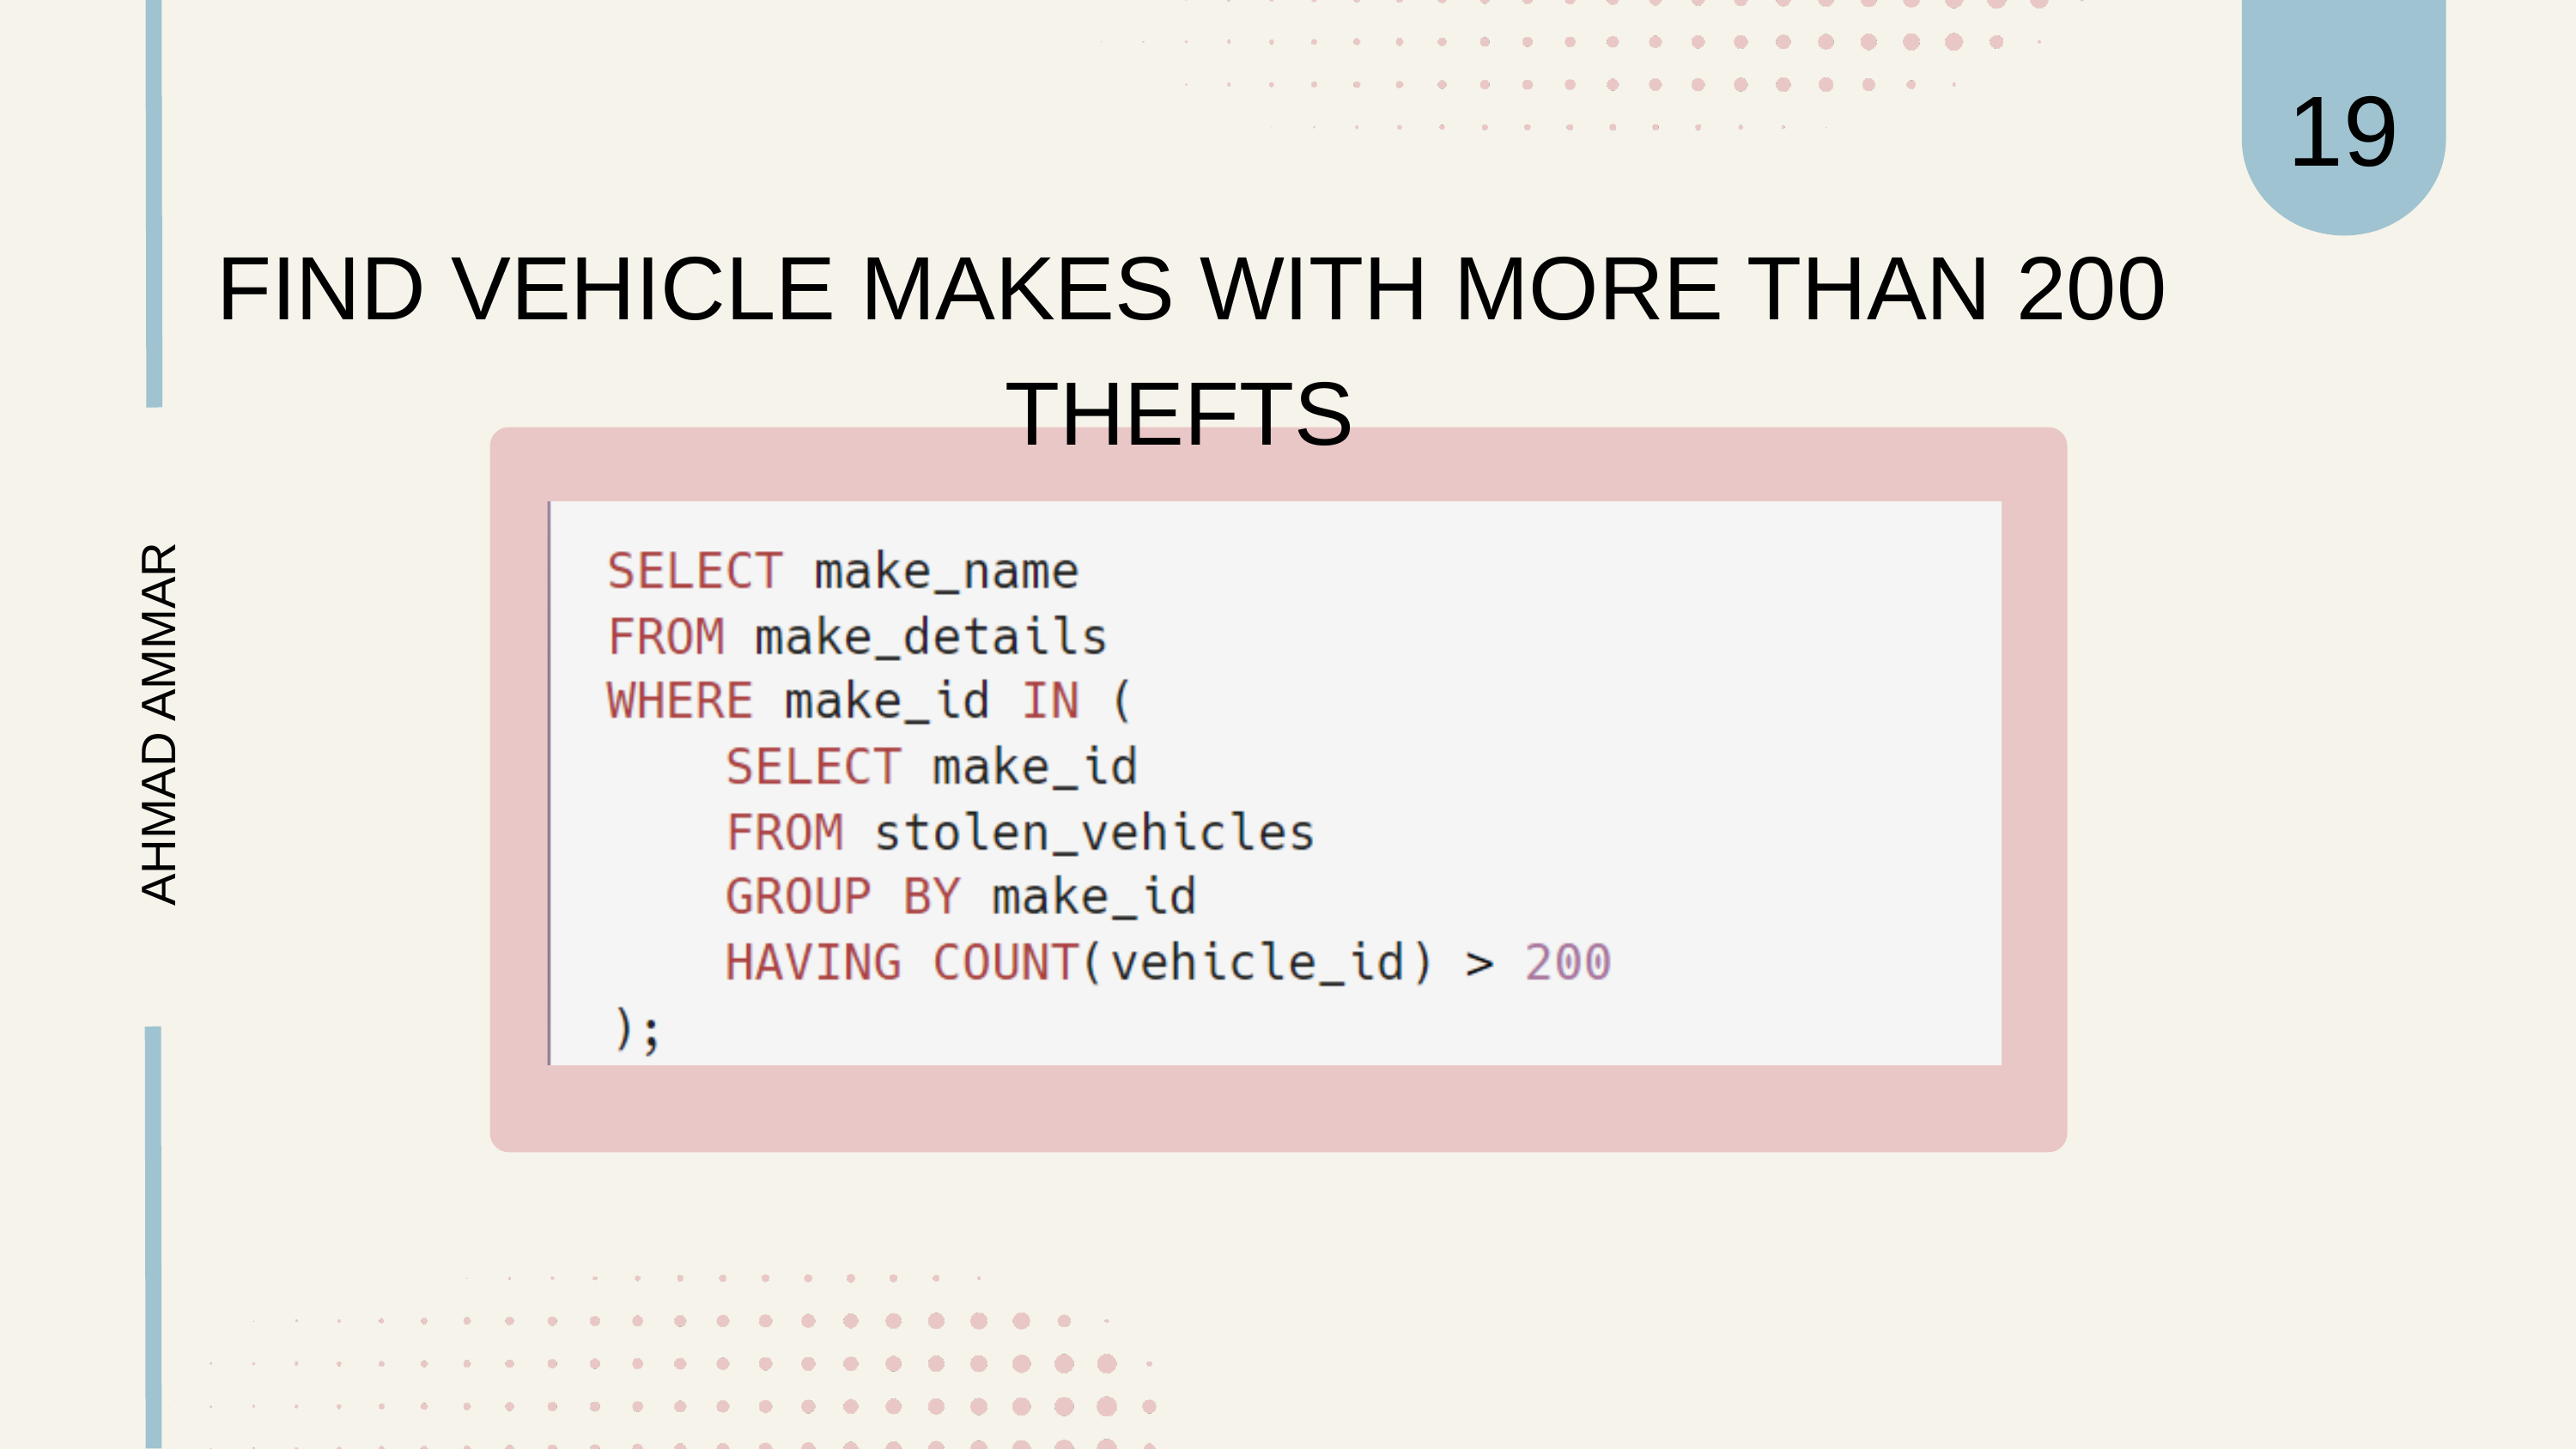

19

 FIND VEHICLE MAKES WITH MORE THAN 200 THEFTS

AHMAD AMMAR